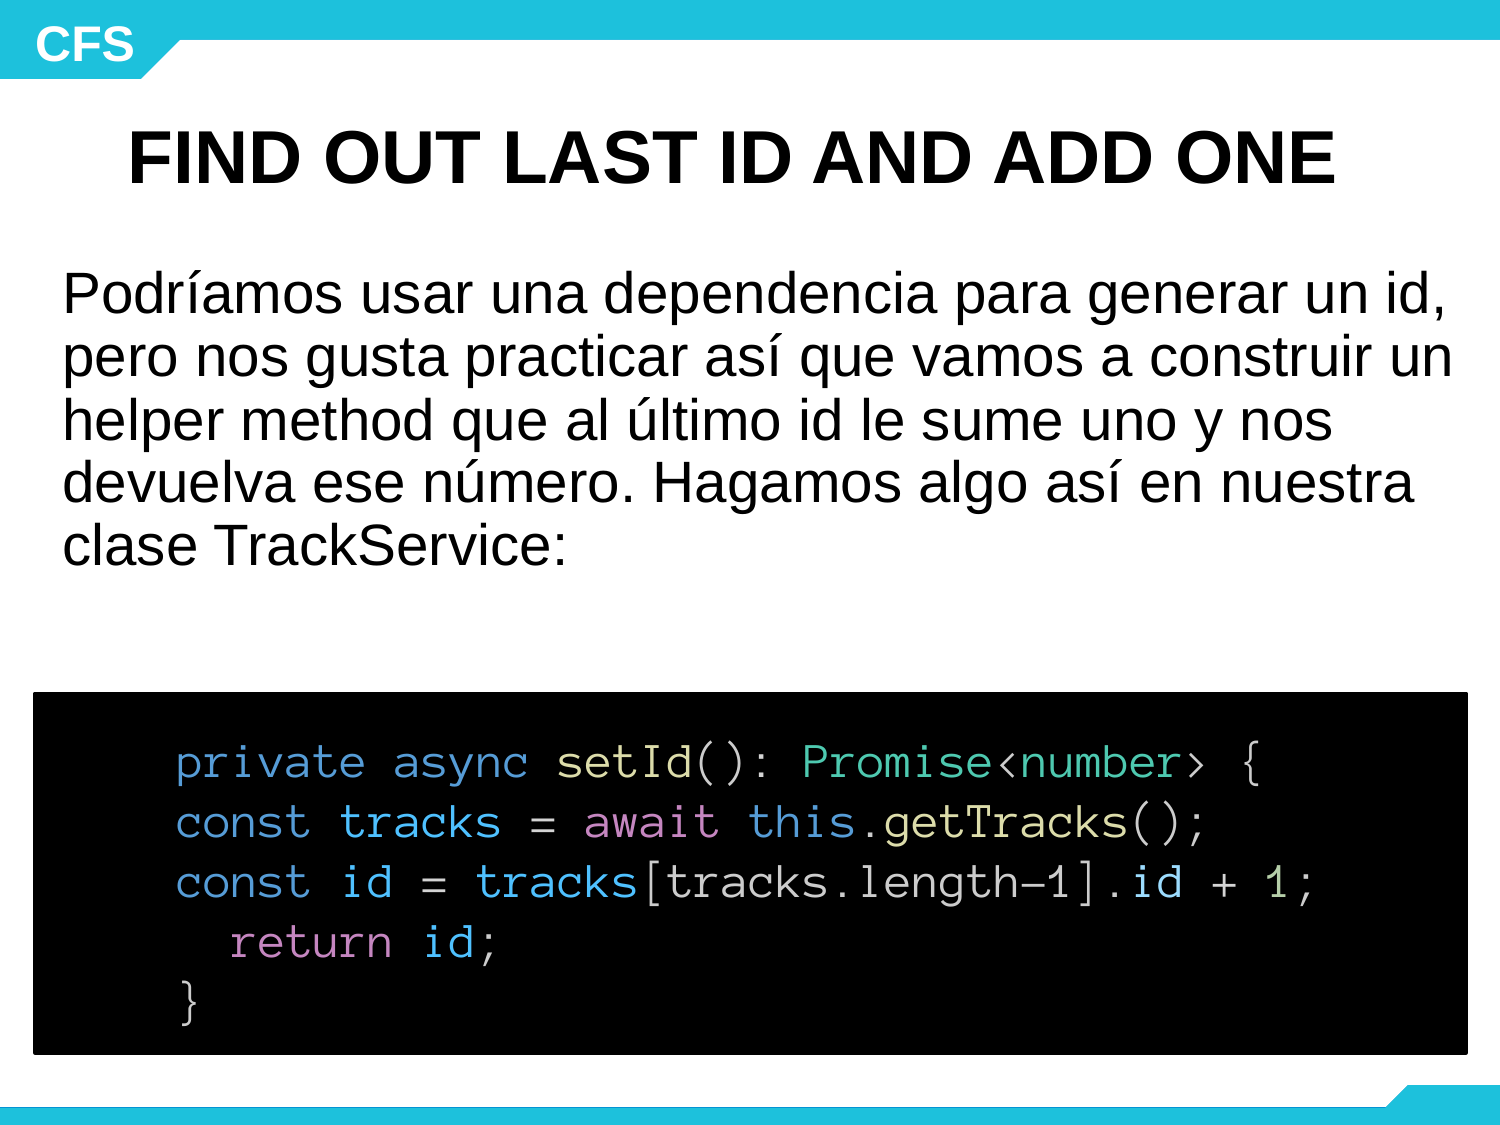

# FIND OUT LAST ID AND ADD ONE
Podríamos usar una dependencia para generar un id, pero nos gusta practicar así que vamos a construir un helper method que al último id le sume uno y nos devuelva ese número. Hagamos algo así en nuestra clase TrackService:

  private async setId(): Promise<number> {
  const tracks = await this.getTracks();
  const id = tracks[tracks.length-1].id + 1;
    return id;
  }